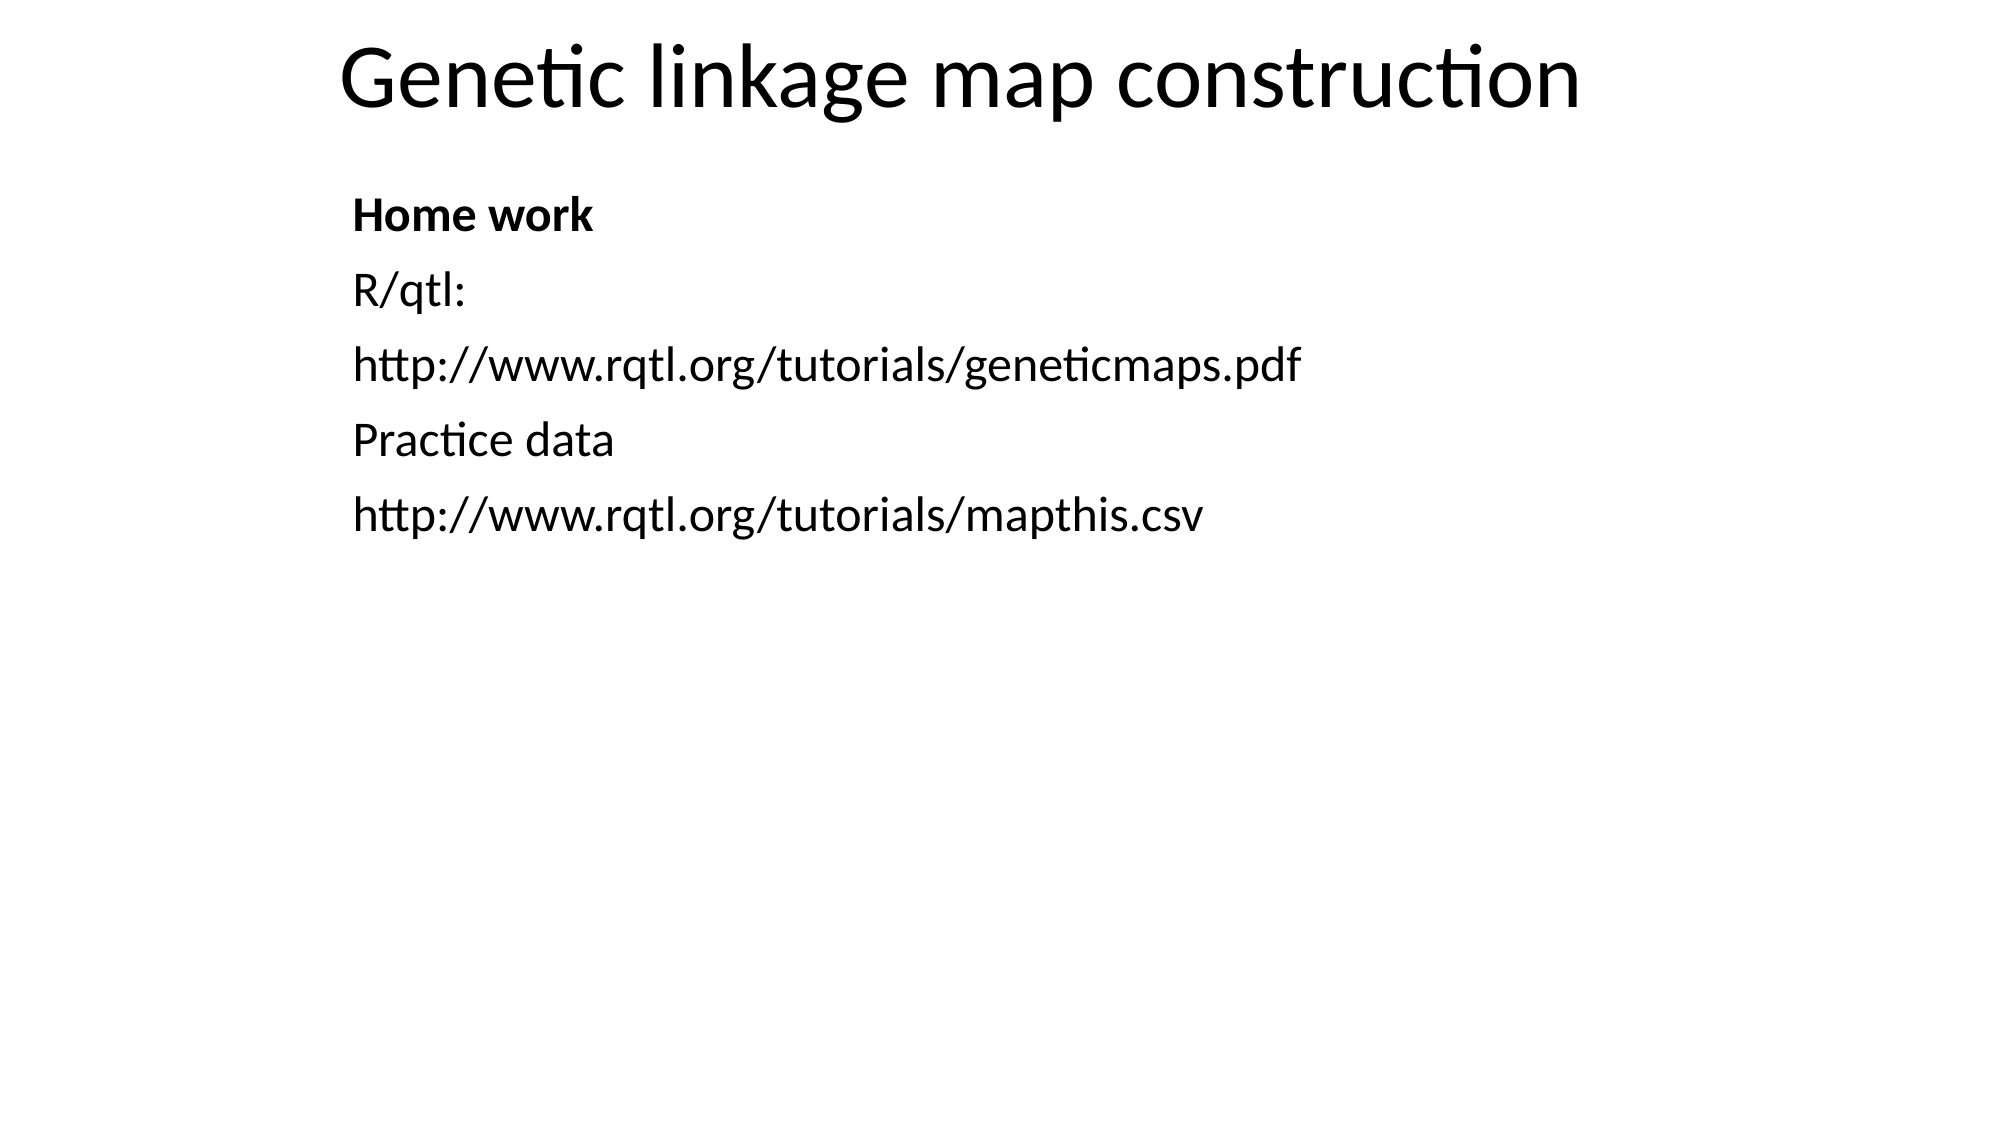

# Genetic linkage map construction
Home work
R/qtl:
http://www.rqtl.org/tutorials/geneticmaps.pdf
Practice data
http://www.rqtl.org/tutorials/mapthis.csv